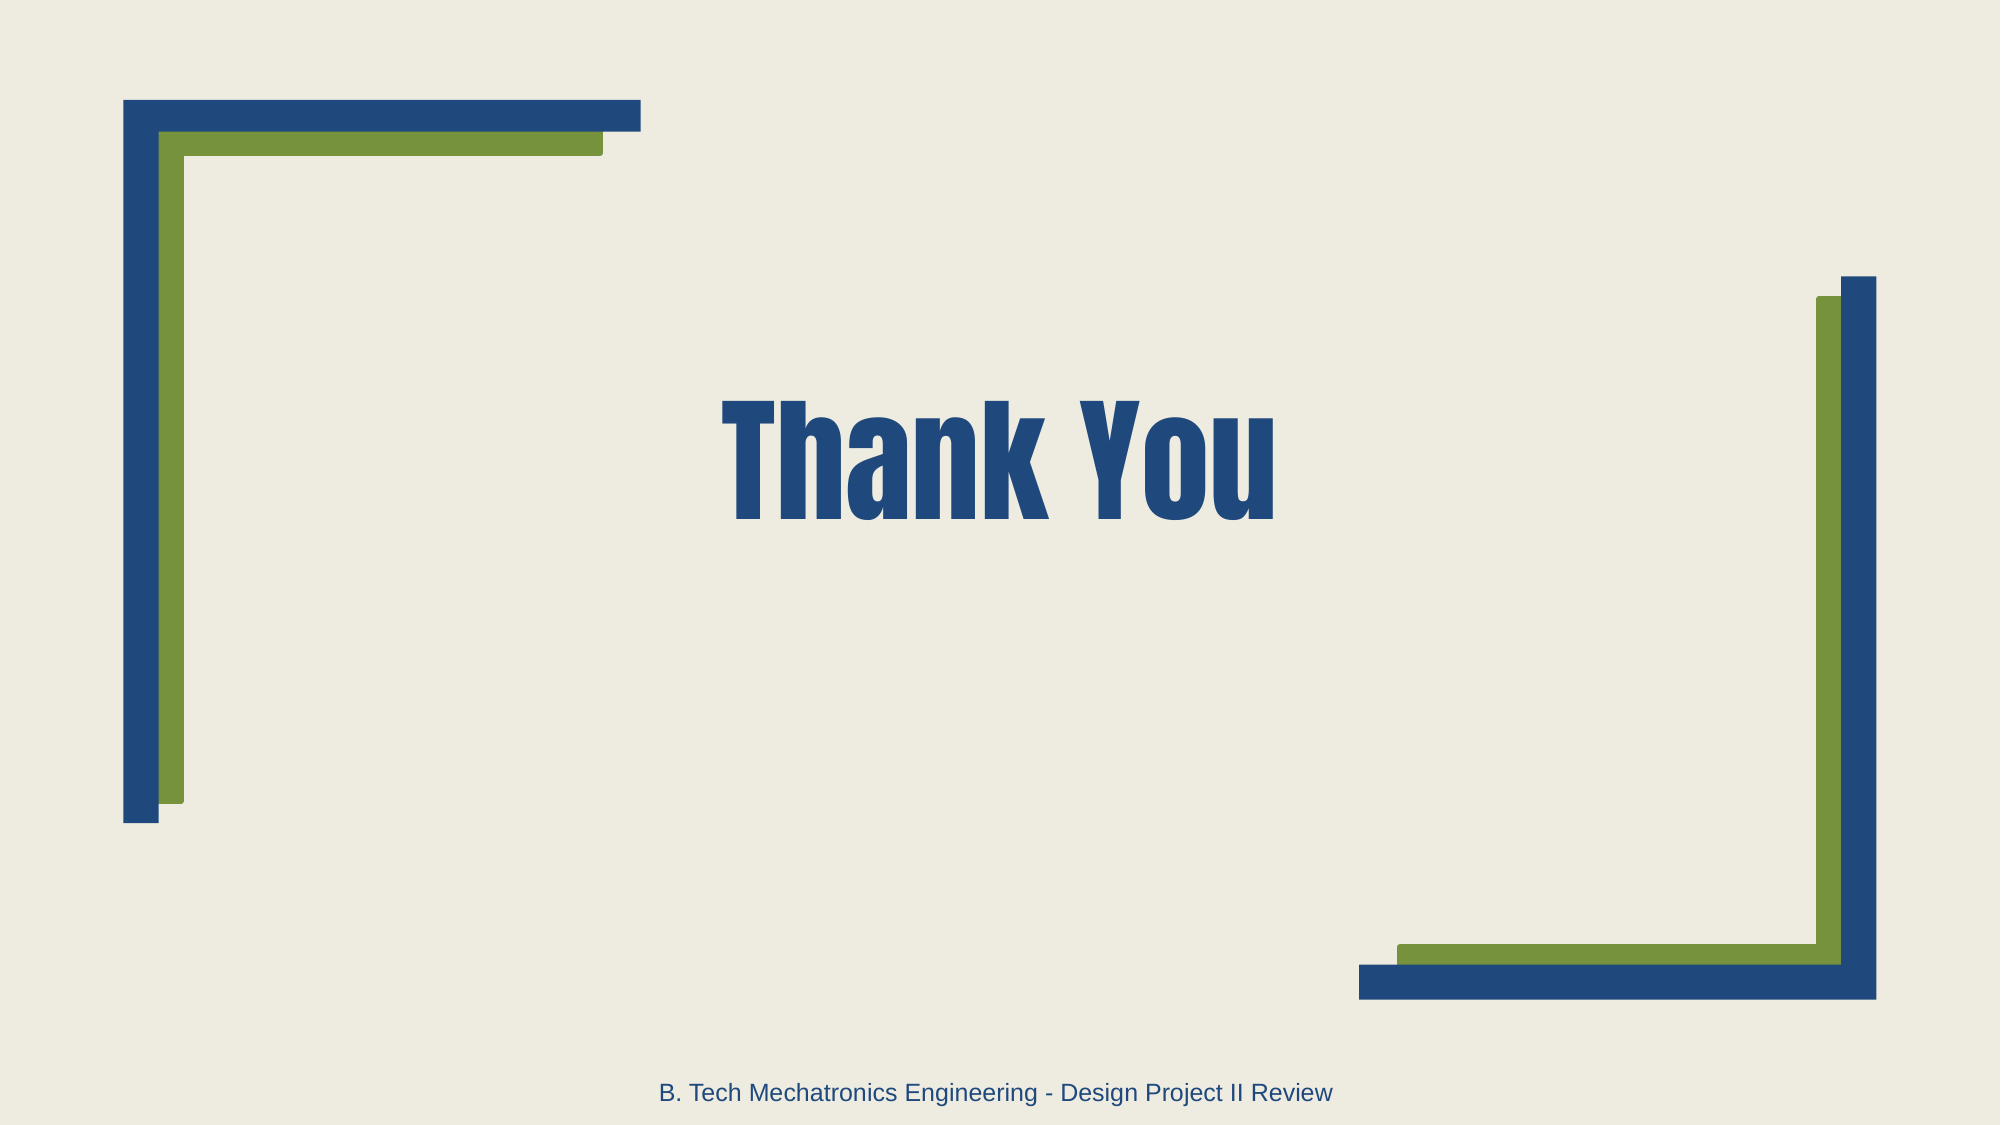

# Thank You

B. Tech Mechatronics Engineering - Design Project II Review
35